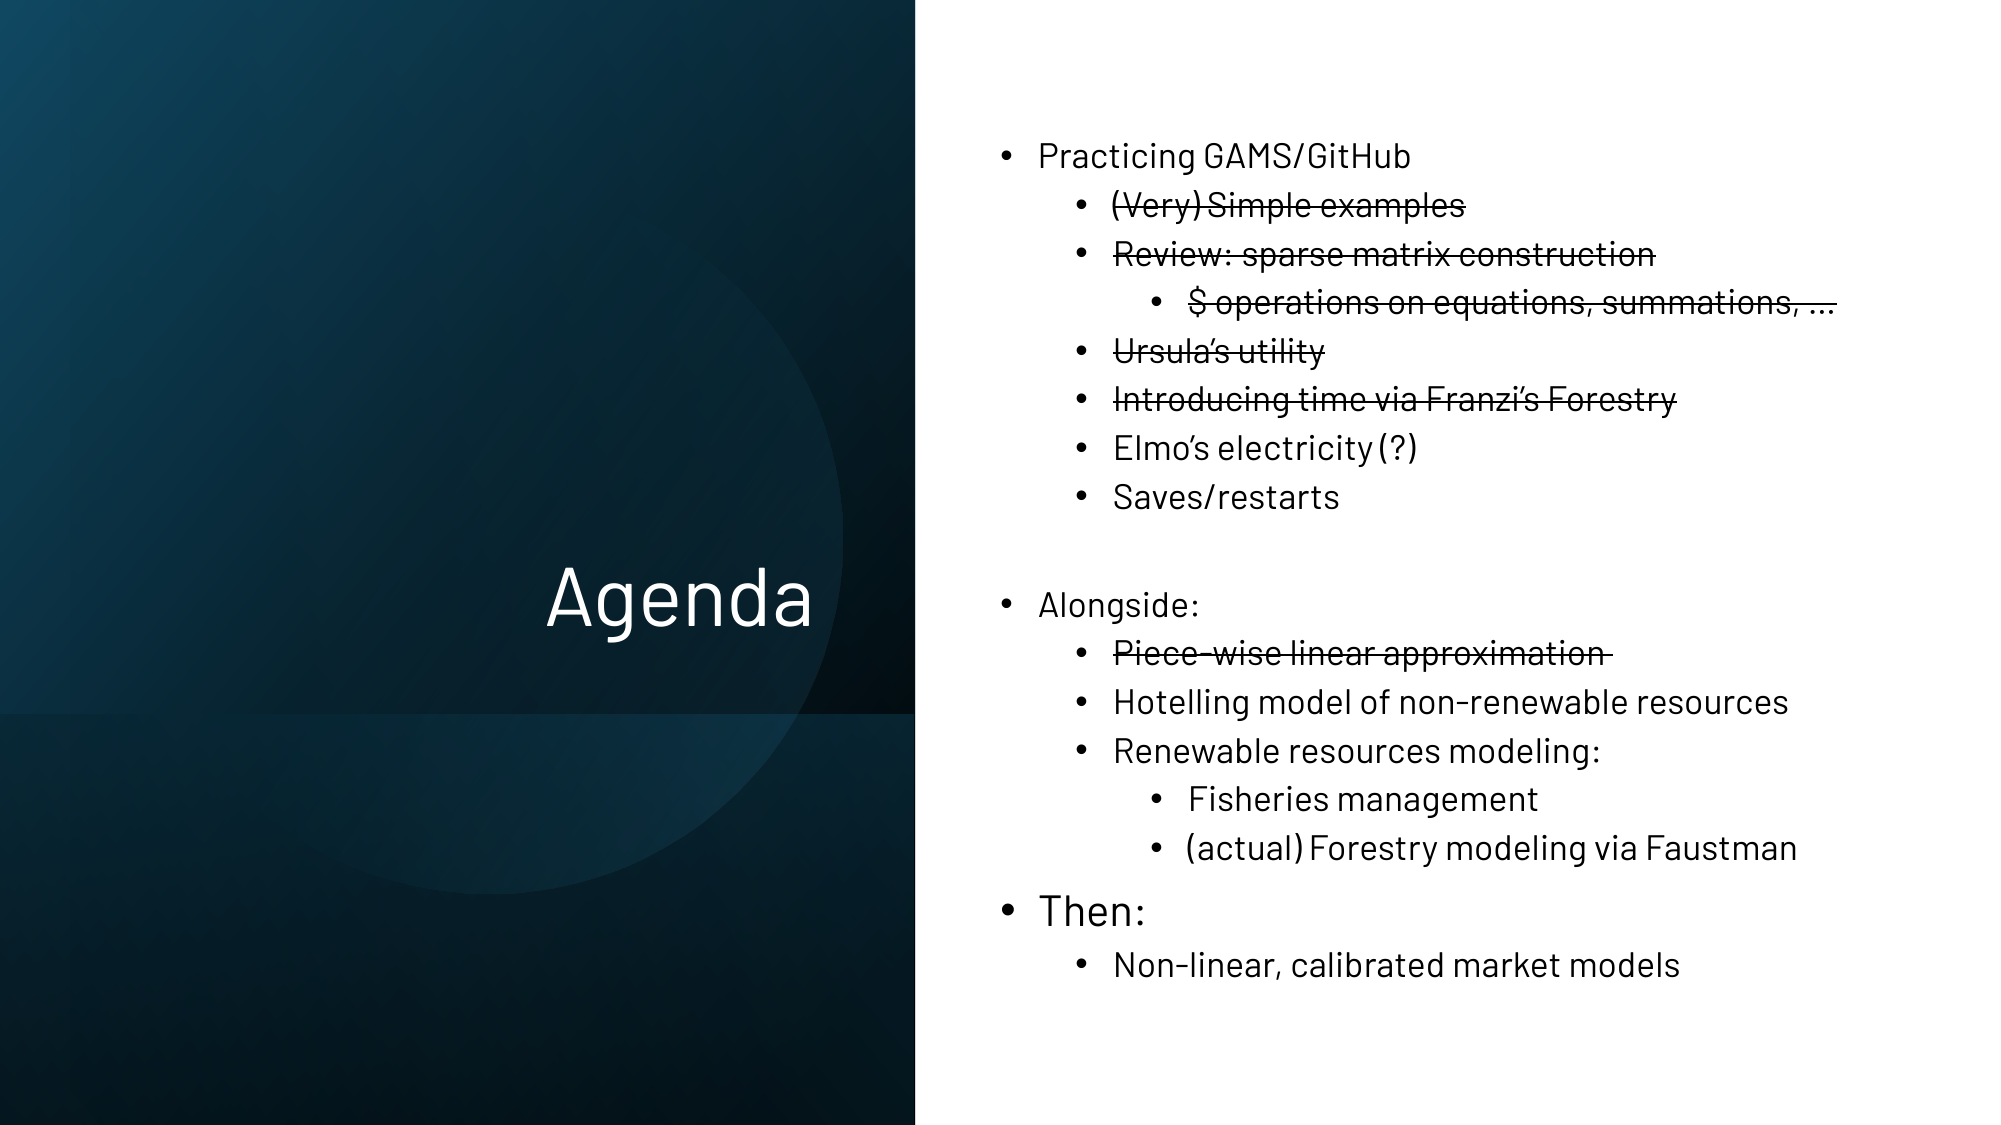

# Agenda

Practicing GAMS/GitHub
(Very) Simple examples
Review: sparse matrix construction
$ operations on equations, summations, …
Ursula’s utility
Introducing time via Franzi’s Forestry
Elmo’s electricity (?)
Saves/restarts

Alongside:
Piece-wise linear approximation
Hotelling model of non-renewable resources
Renewable resources modeling:
Fisheries management
(actual) Forestry modeling via Faustman
Then:
Non-linear, calibrated market models